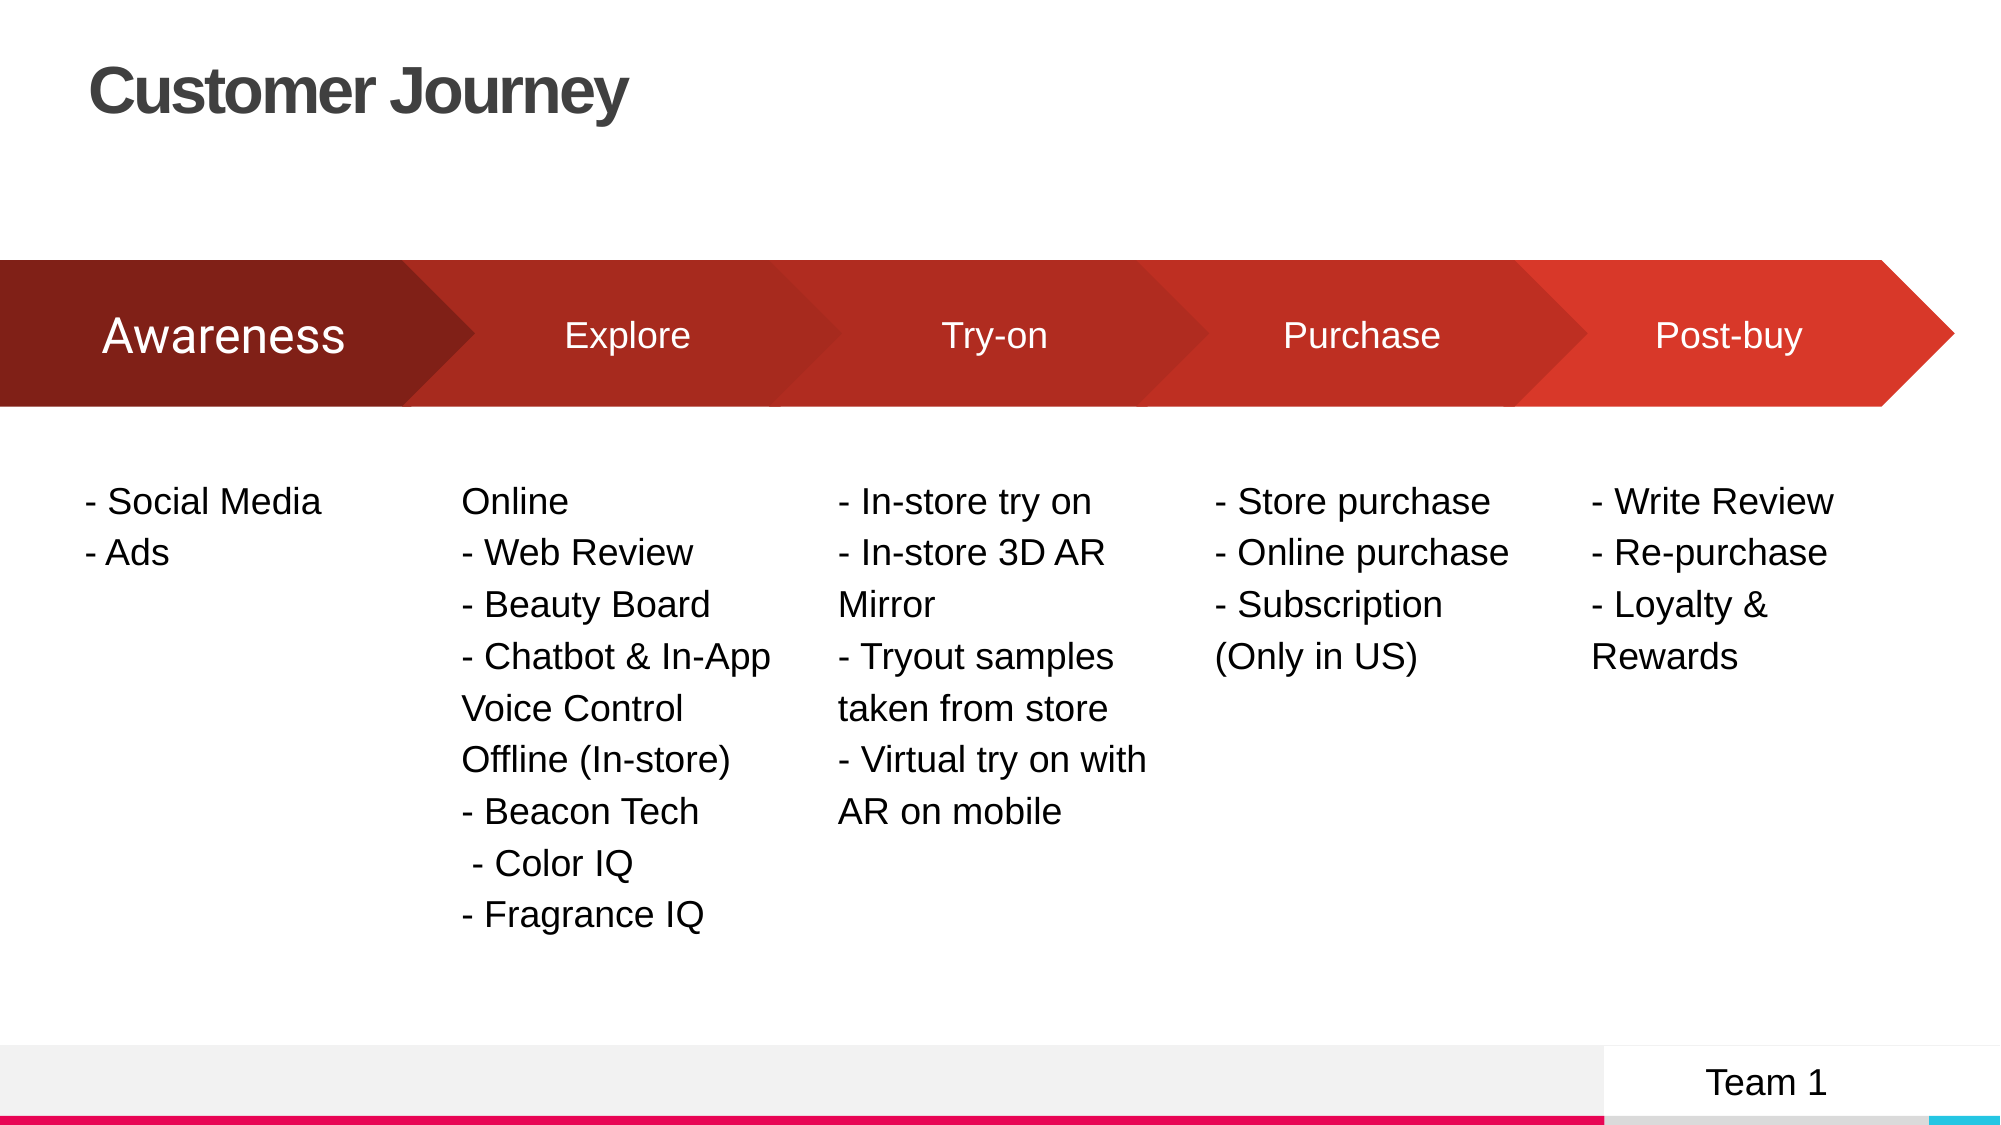

# Customer Journey
Explore
Online
- Web Review
- Beauty Board
- Chatbot & In-App Voice Control
Offline (In-store)
- Beacon Tech
 - Color IQ
- Fragrance IQ

Try-on
- In-store try on
- In-store 3D AR Mirror
- Tryout samples taken from store
- Virtual try on with AR on mobile

Purchase
- Store purchase
- Online purchase
- Subscription (Only in US)
Post-buy
- Write Review
- Re-purchase
- Loyalty & Rewards

Awareness
- Social Media
- Ads